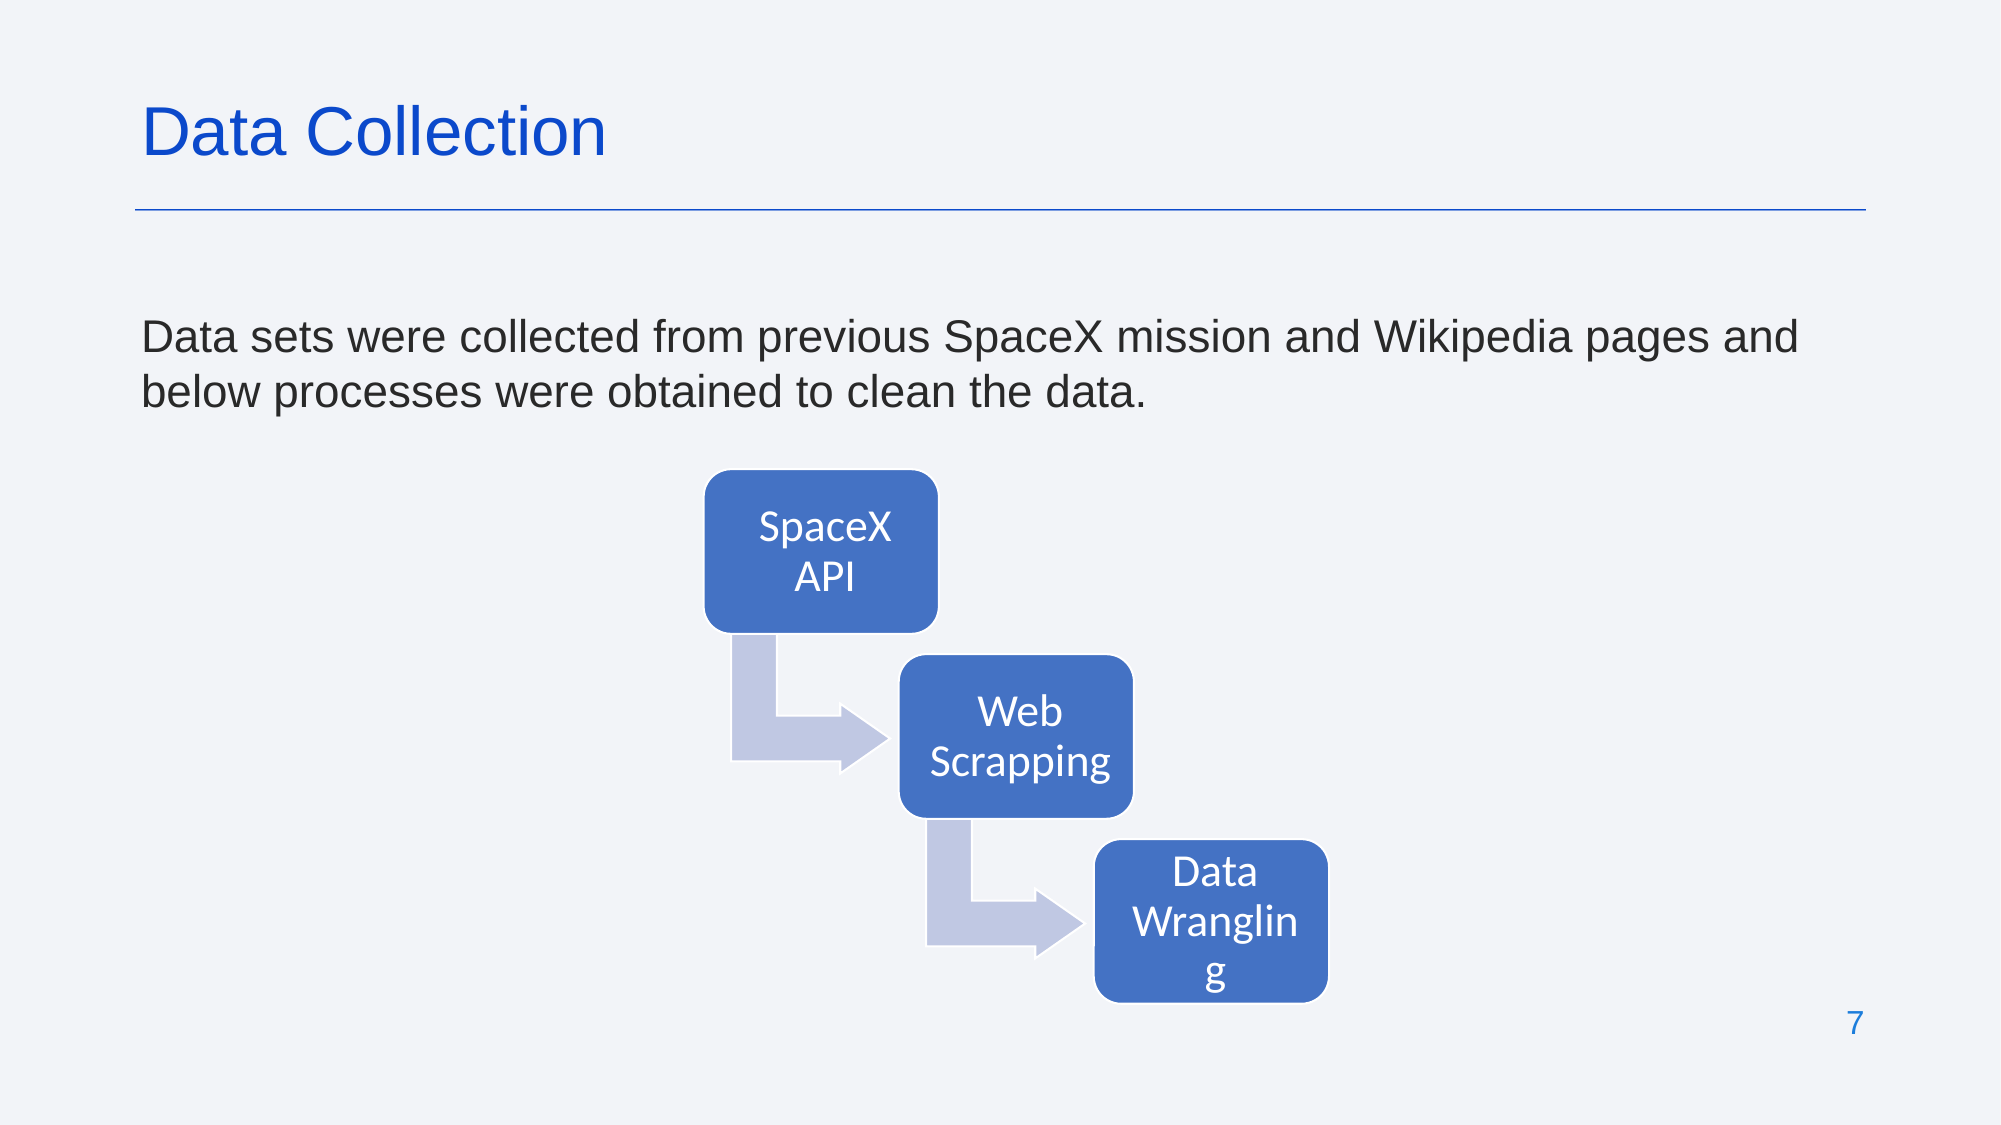

Data Collection
Data sets were collected from previous SpaceX mission and Wikipedia pages and below processes were obtained to clean the data.
SpaceX API
Web Scrapping
Data Wrangling
7